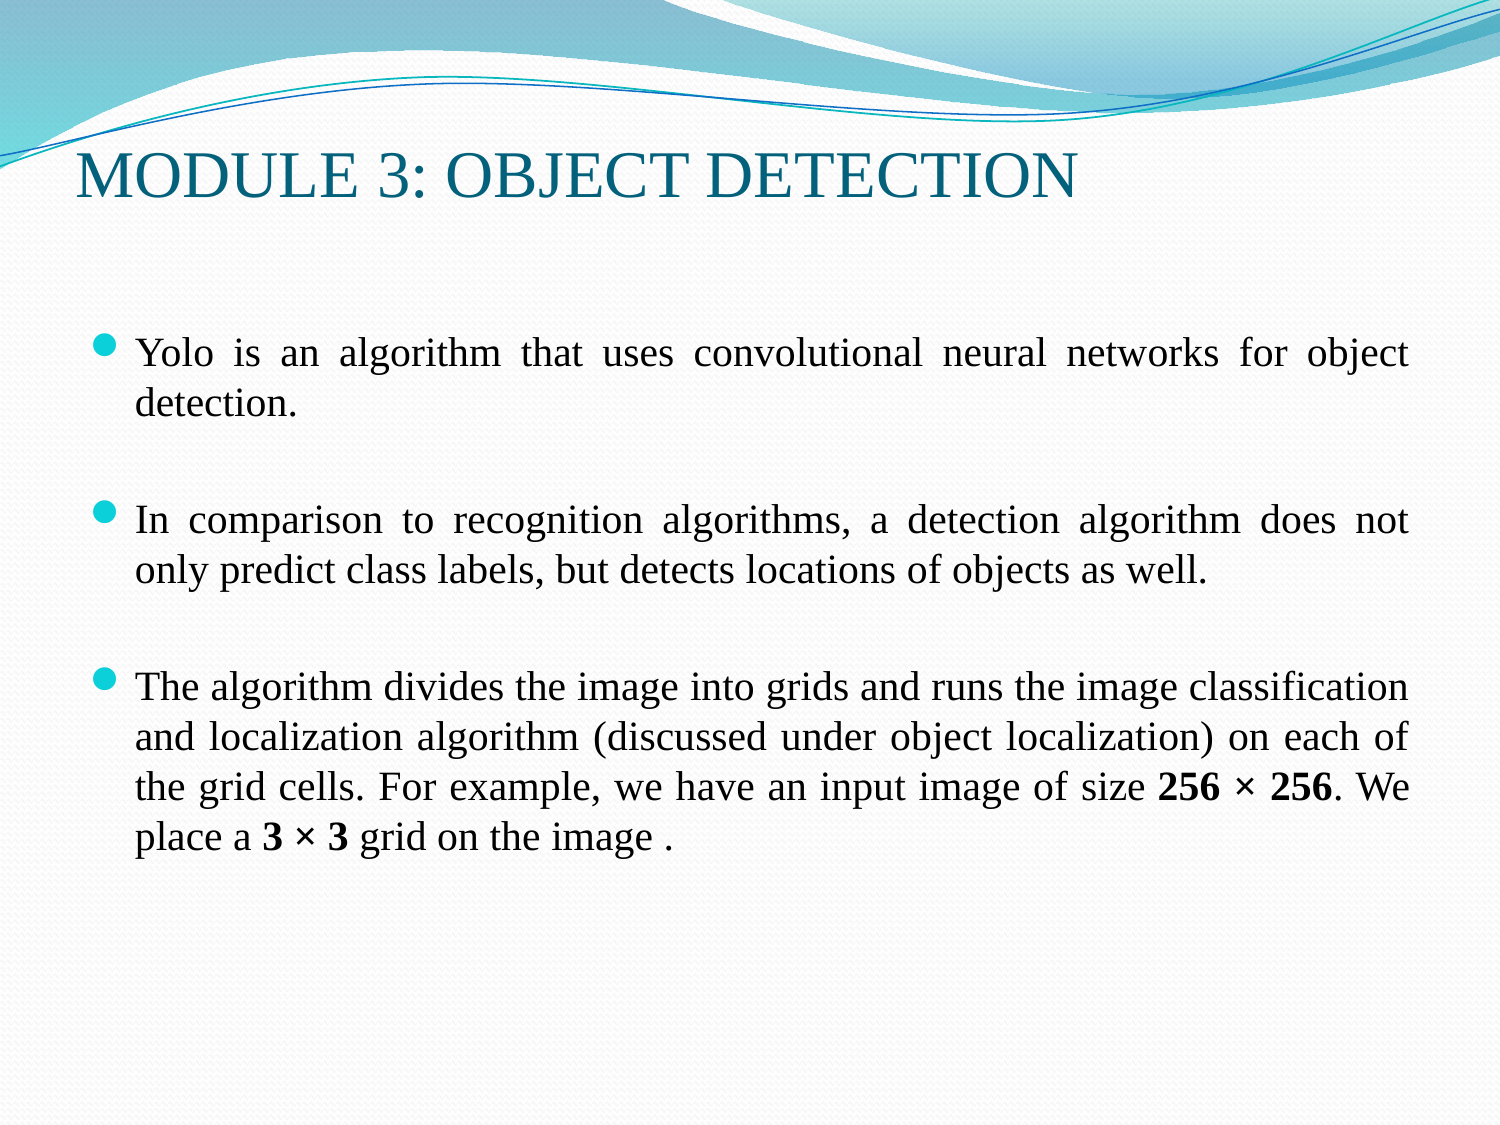

# MODULE 3: OBJECT DETECTION
Yolo is an algorithm that uses convolutional neural networks for object detection.

In comparison to recognition algorithms, a detection algorithm does not only predict class labels, but detects locations of objects as well.

The algorithm divides the image into grids and runs the image classification and localization algorithm (discussed under object localization) on each of the grid cells. For example, we have an input image of size 256 × 256. We place a 3 × 3 grid on the image .